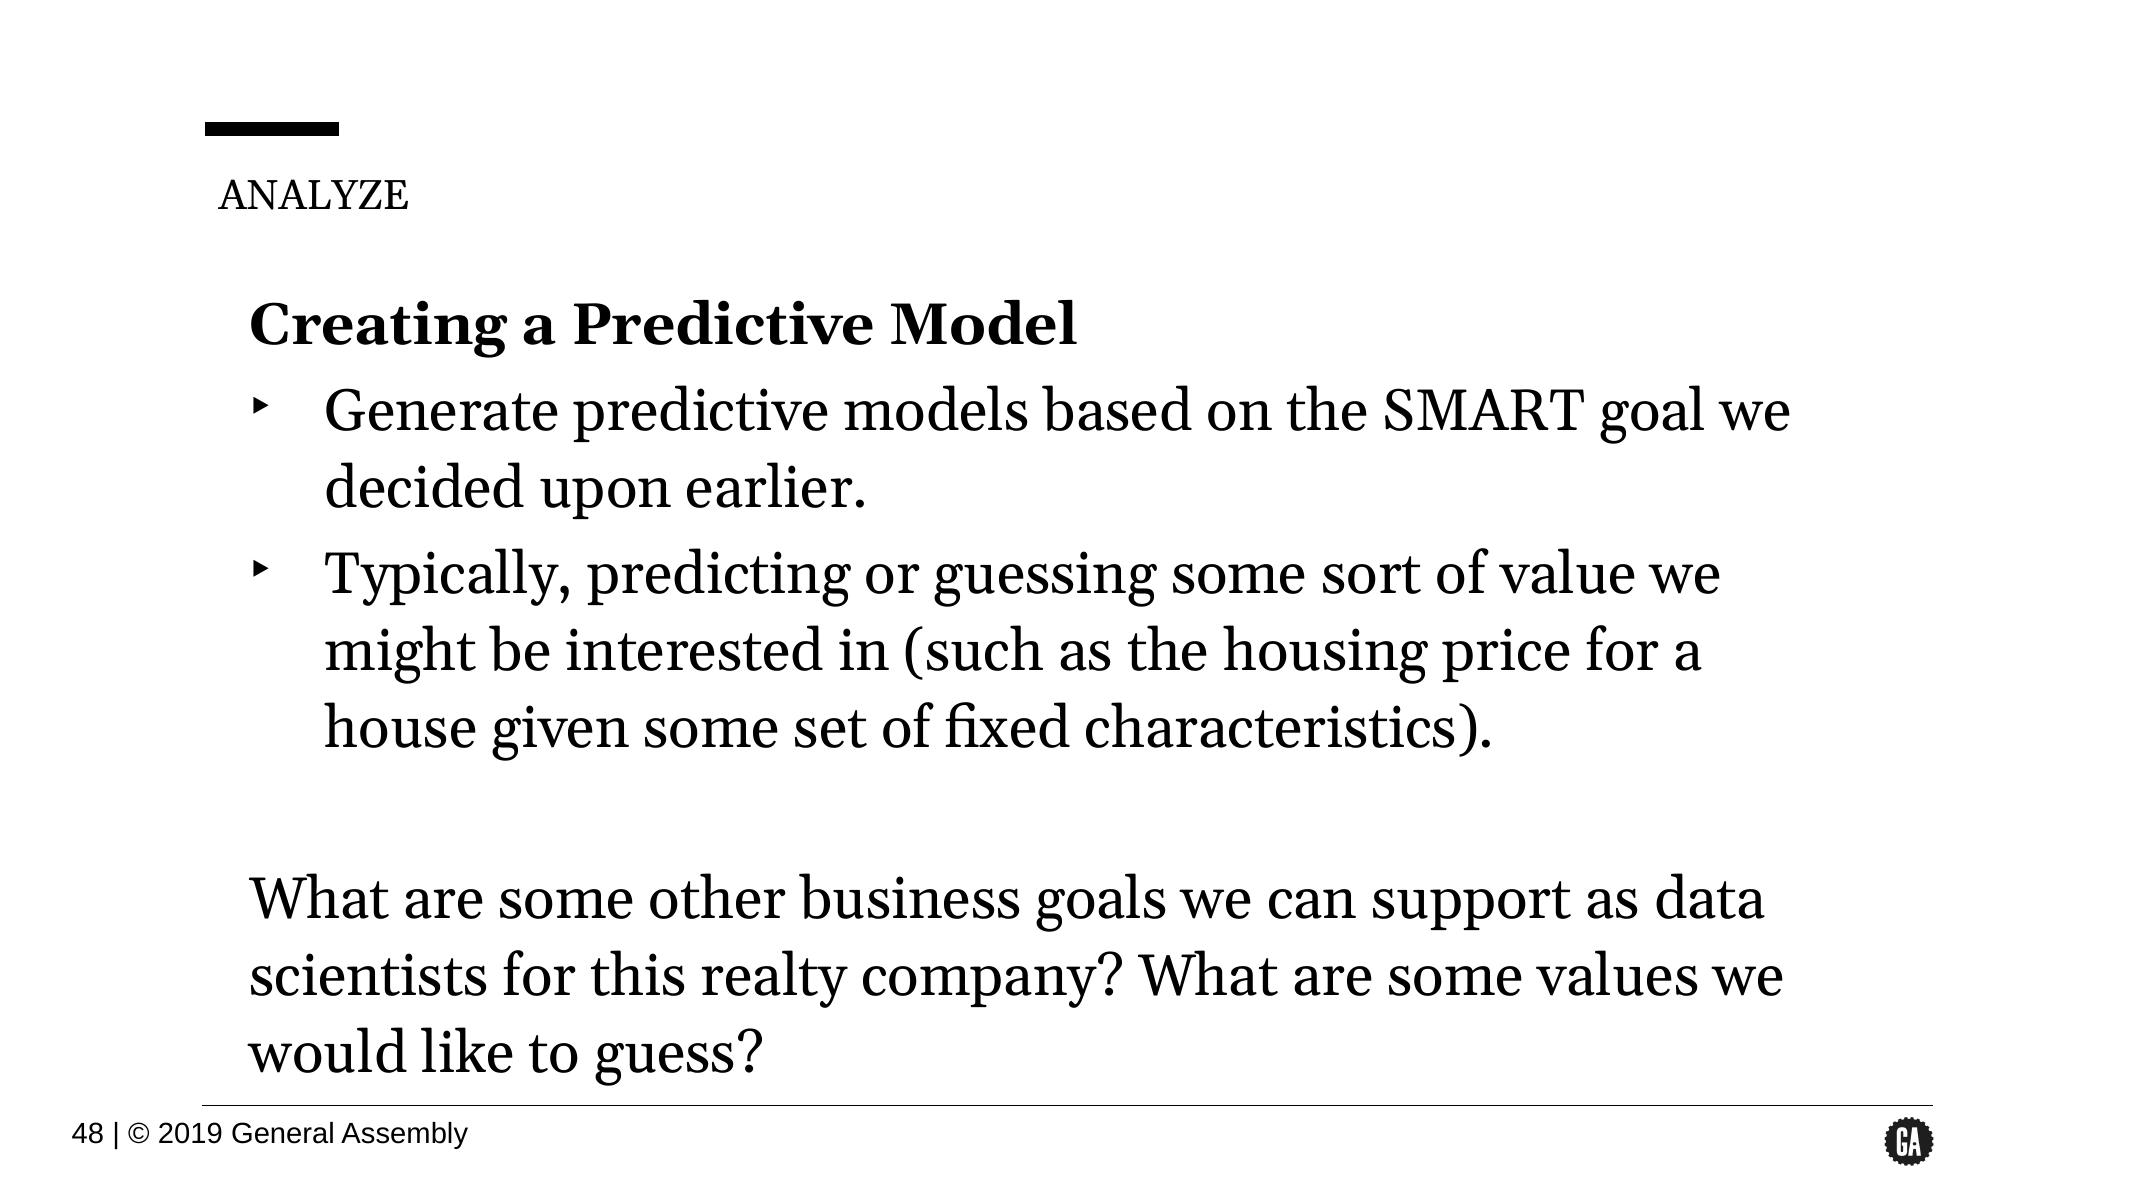

ANALYZE
Creating a Predictive Model
Generate predictive models based on the SMART goal we decided upon earlier.
Typically, predicting or guessing some sort of value we might be interested in (such as the housing price for a house given some set of fixed characteristics).

What are some other business goals we can support as data scientists for this realty company? What are some values we would like to guess?